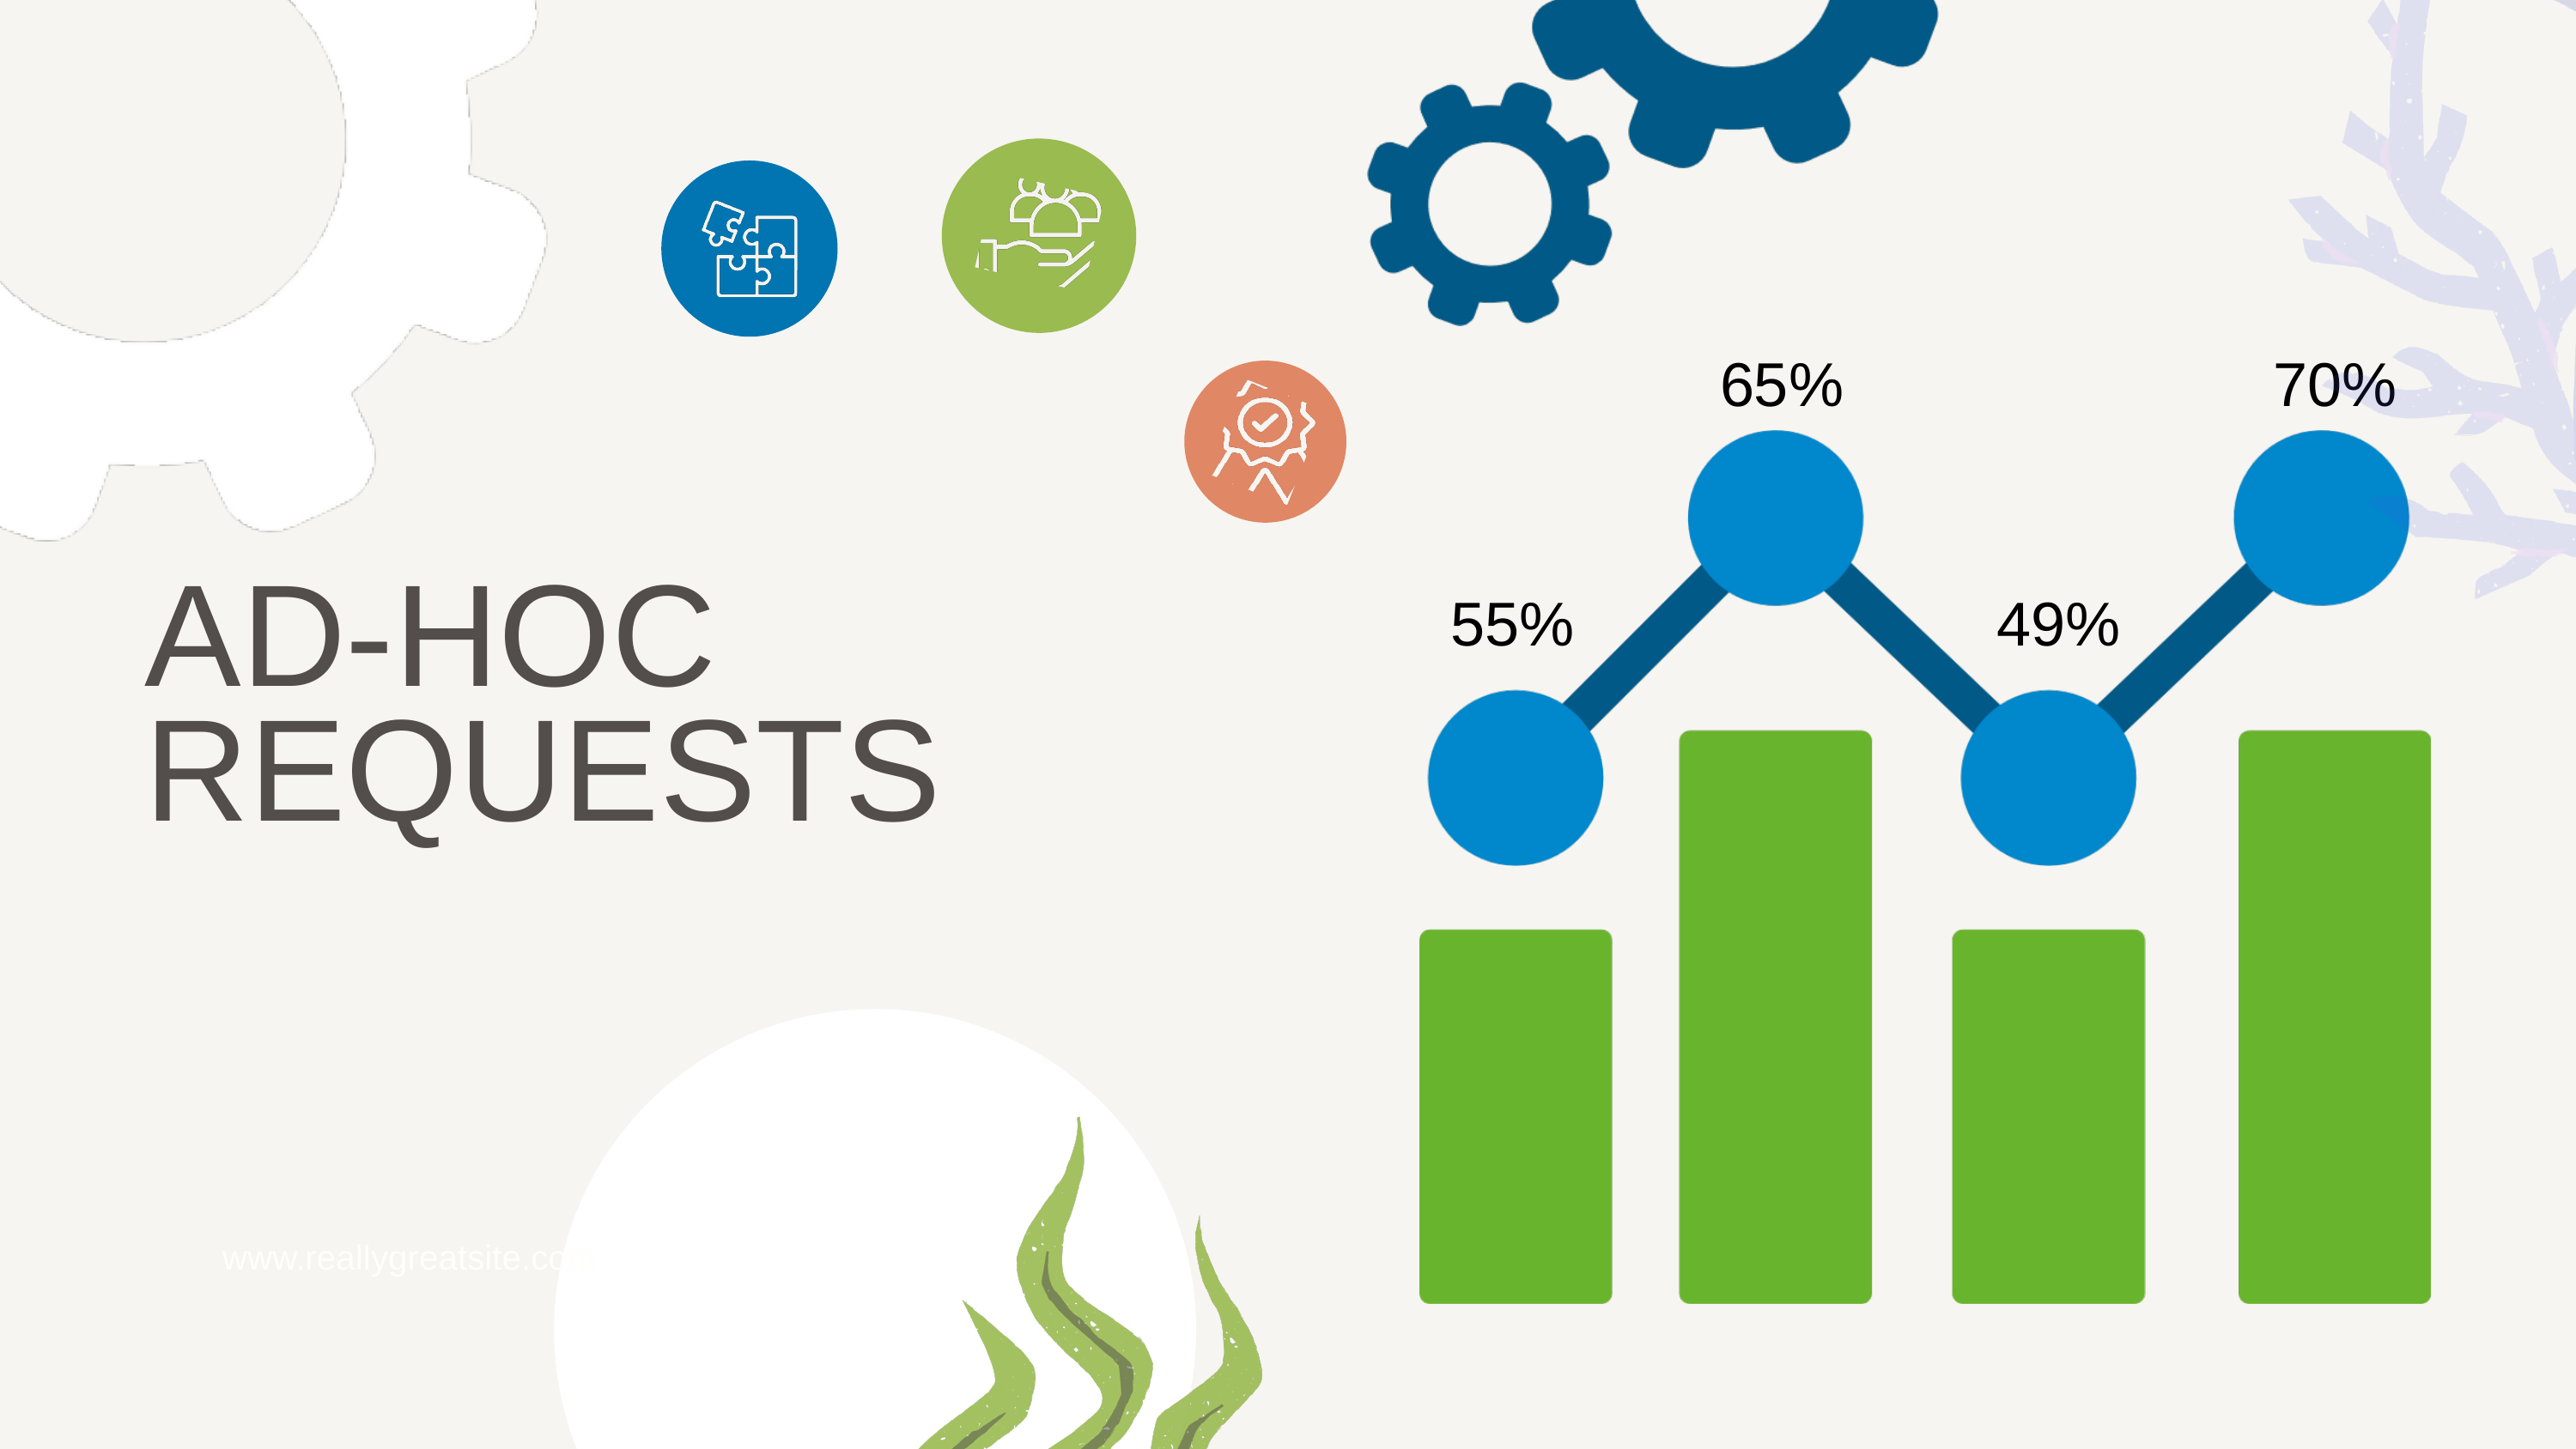

65%
70%

55%
49%
AD-HOC REQUESTS

www.reallygreatsite.com